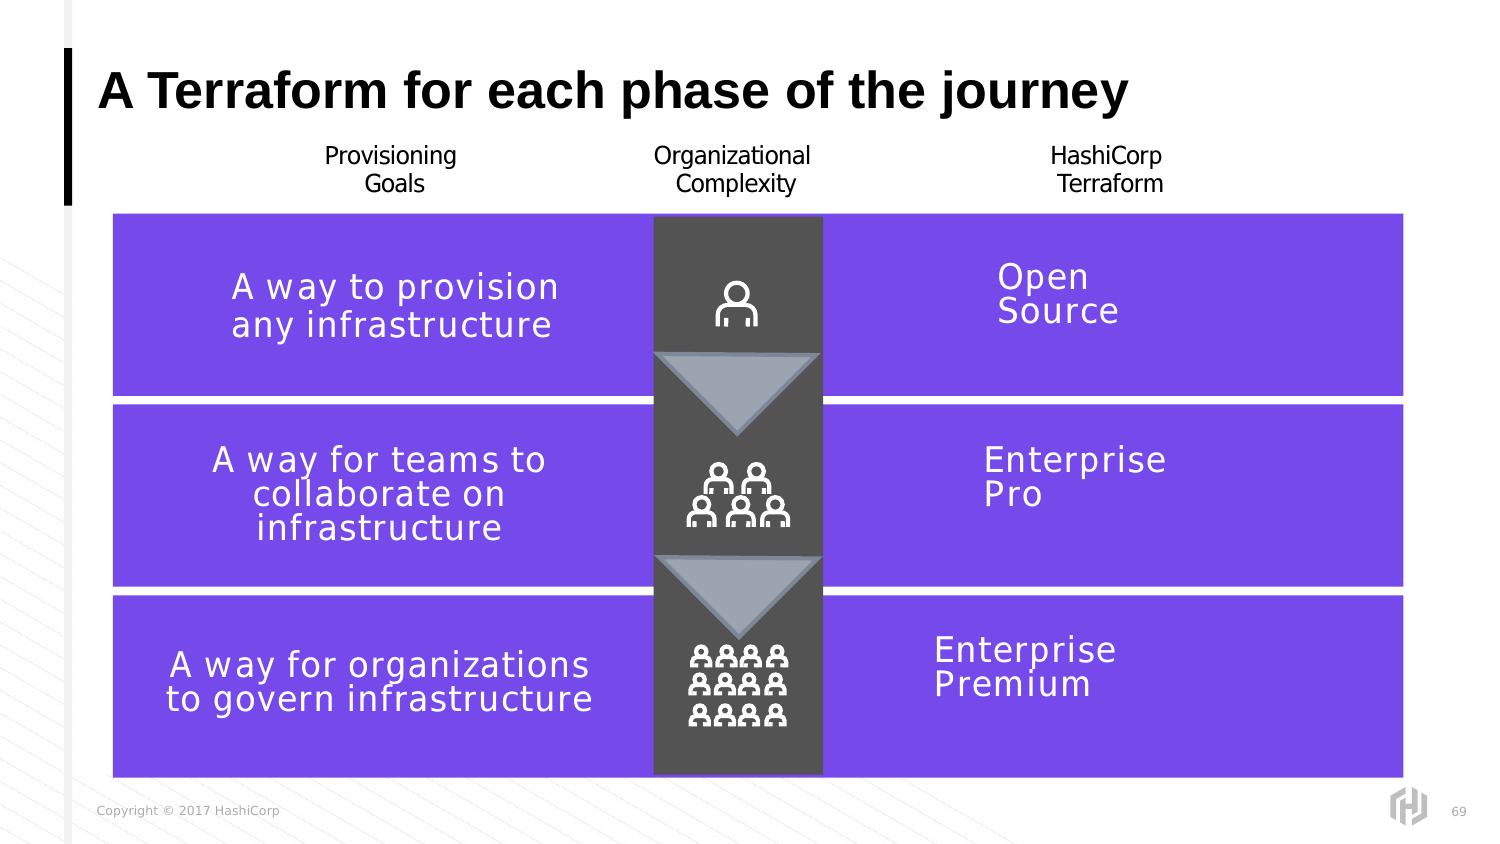

# A Terraform for each phase of the journey
Provisioning
Goals
Organizational
Complexity
HashiCorp
Terraform

A way to provision
any infrastructure
Open Source

A way for teams to collaborate on infrastructure

Enterprise Pro

A way for organizations to govern infrastructure

Enterprise Premium
69